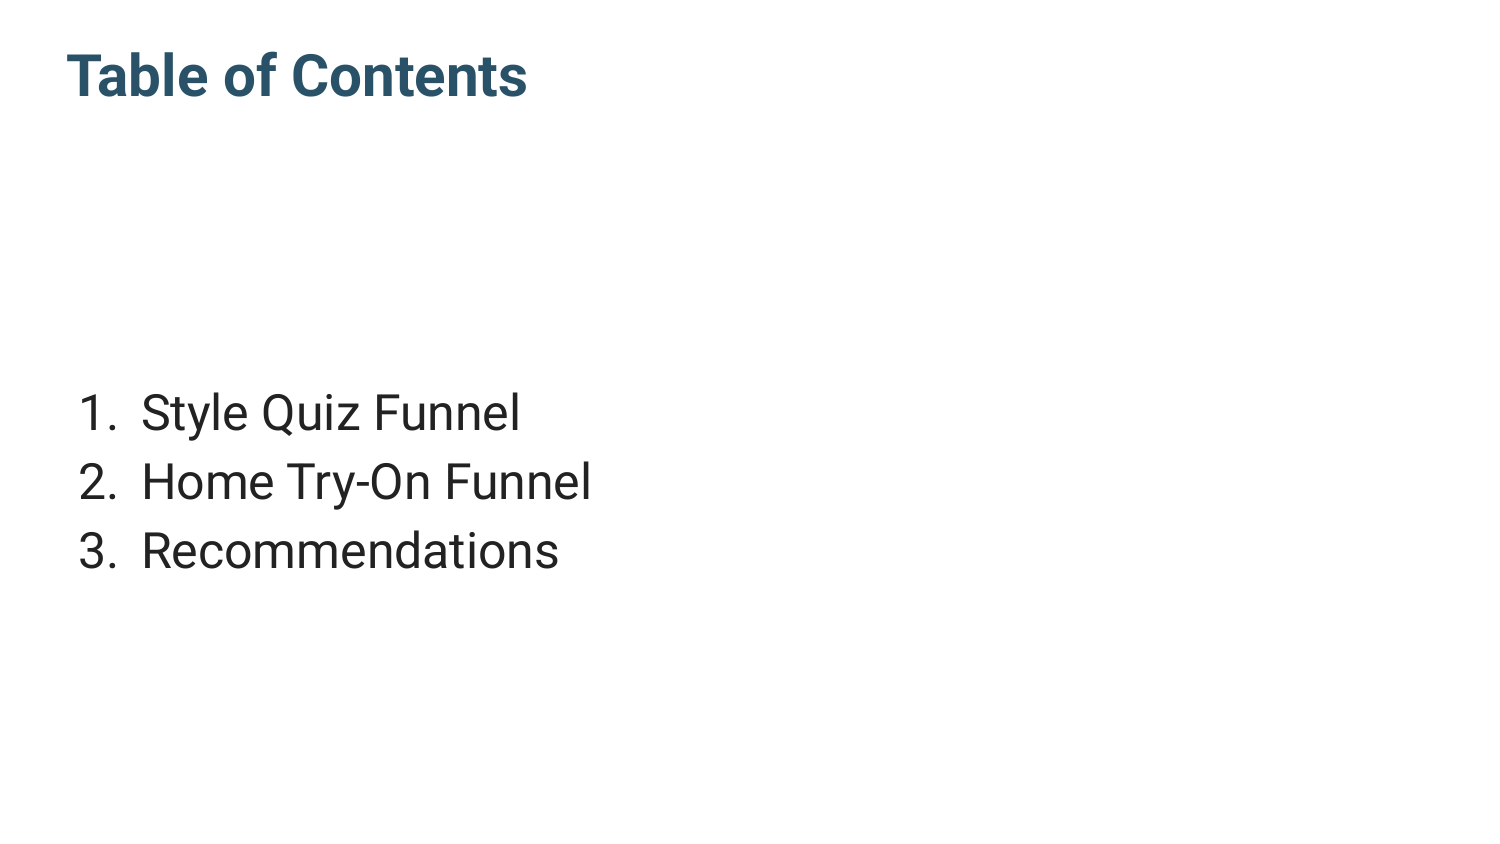

# Table of Contents
Style Quiz Funnel
Home Try-On Funnel
Recommendations